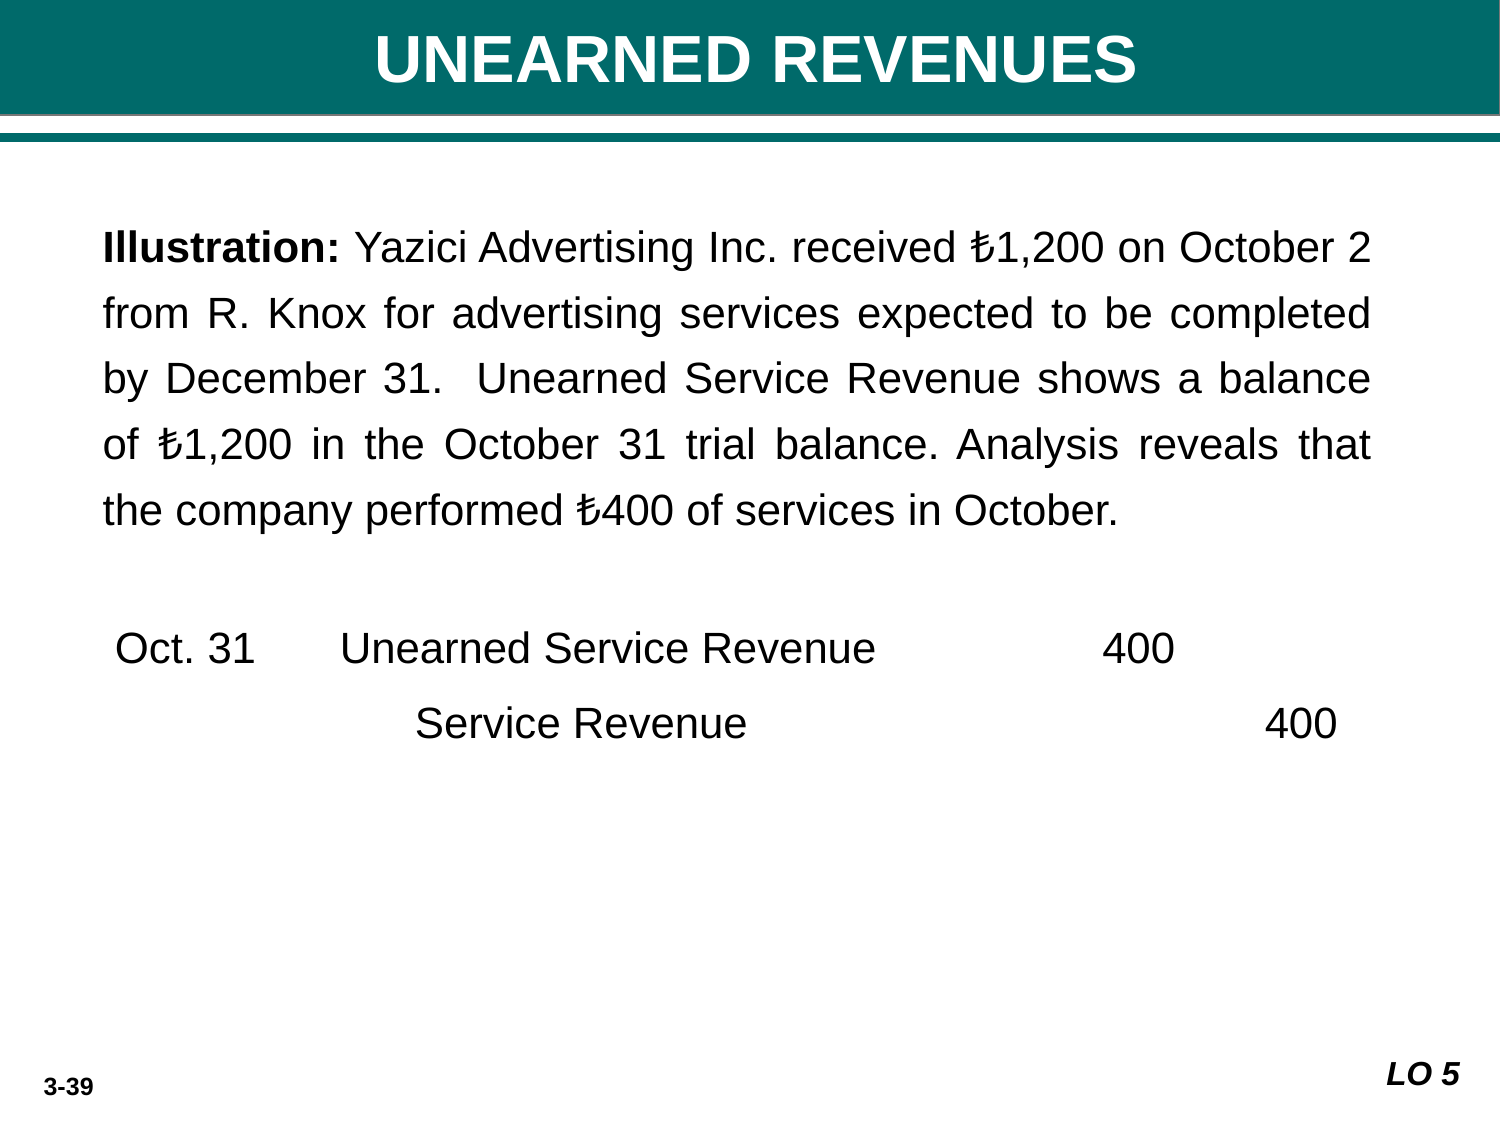

UNEARNED REVENUES
Illustration: Yazici Advertising Inc. received ₺1,200 on October 2 from R. Knox for advertising services expected to be completed by December 31.  Unearned Service Revenue shows a balance of ₺1,200 in the October 31 trial balance. Analysis reveals that the company performed ₺400 of services in October.
Oct. 31
Unearned Service Revenue
400
Service Revenue
400
LO 5